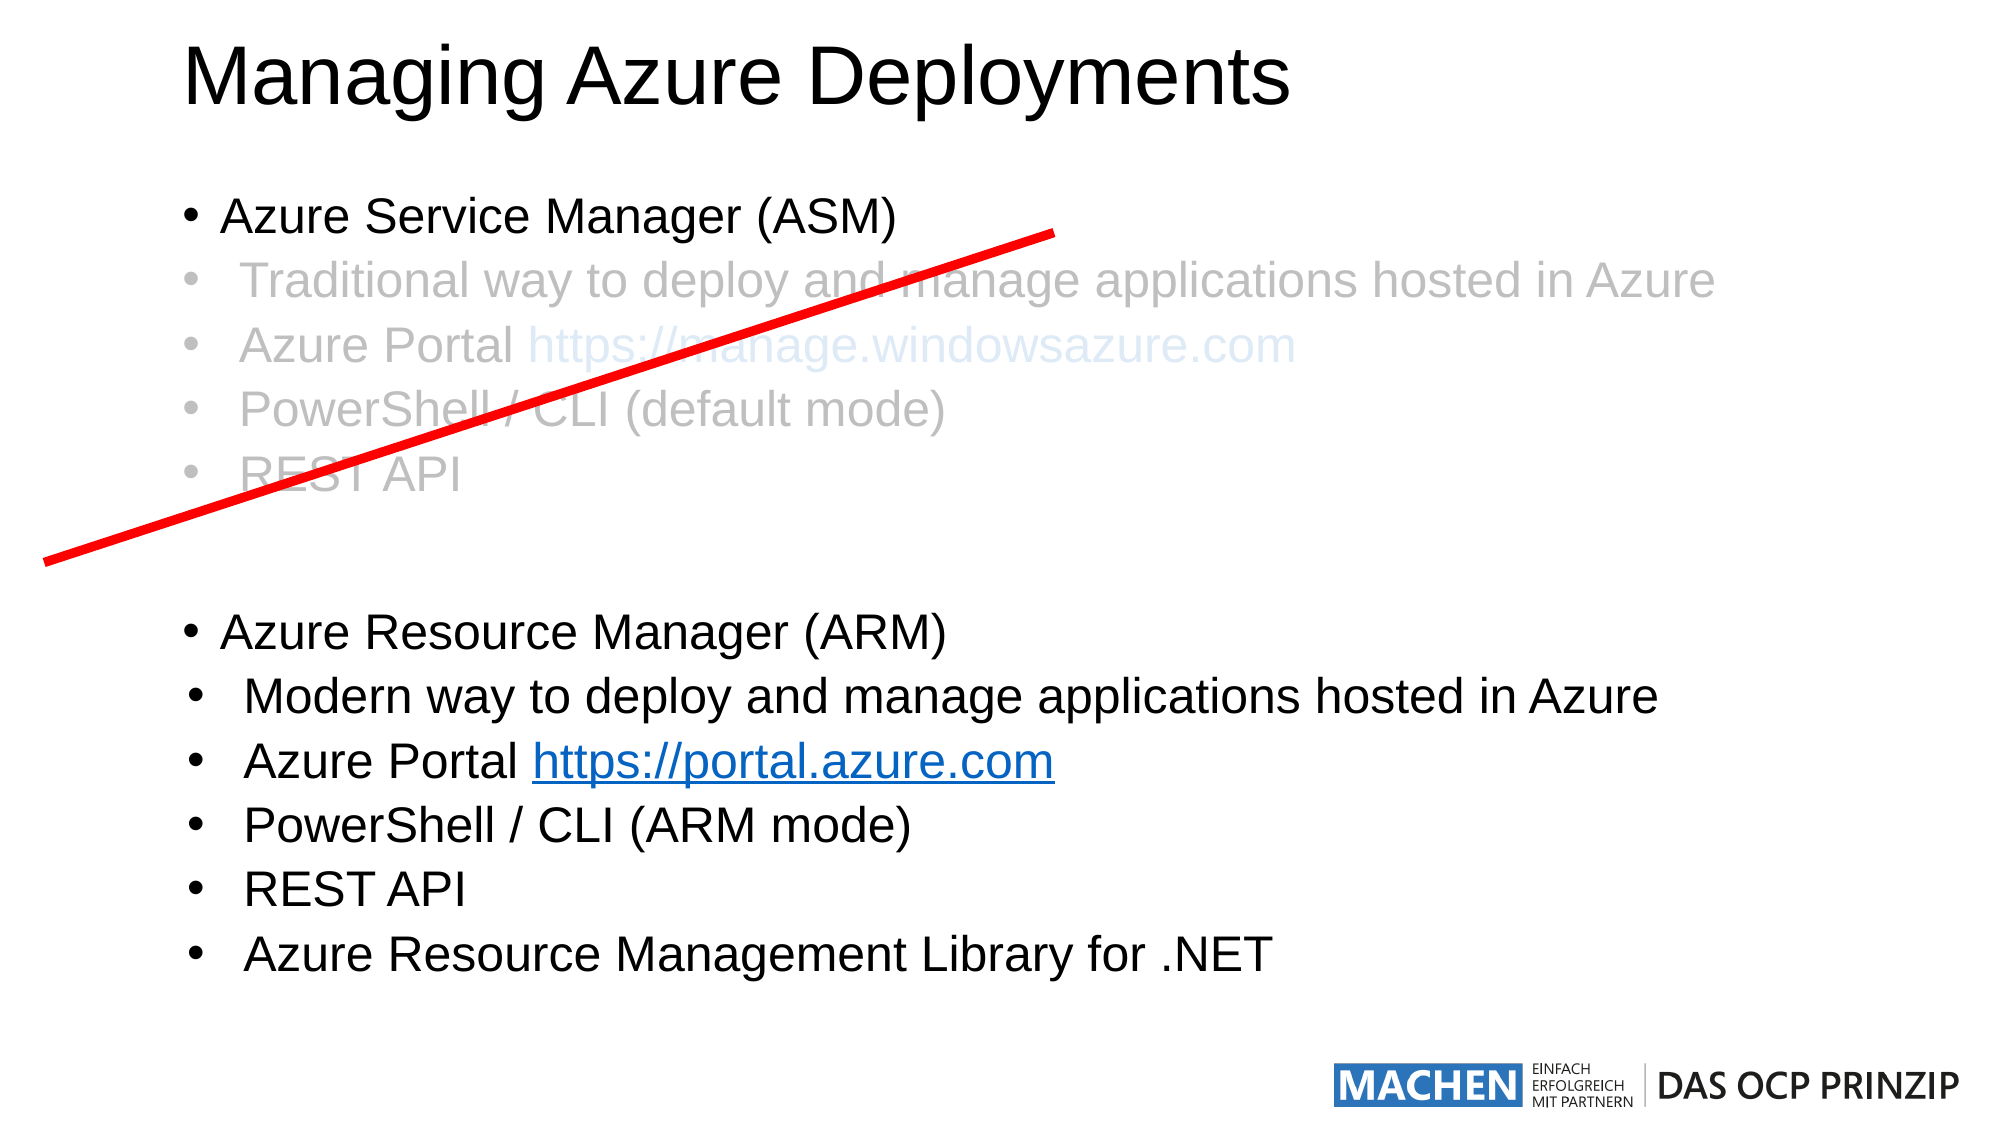

# Managing Azure Deployments
Azure Service Manager (ASM)
Traditional way to deploy and manage applications hosted in Azure
Azure Portal https://manage.windowsazure.com
PowerShell / CLI (default mode)
REST API

Azure Resource Manager (ARM)
Modern way to deploy and manage applications hosted in Azure
Azure Portal https://portal.azure.com
PowerShell / CLI (ARM mode)
REST API
Azure Resource Management Library for .NET